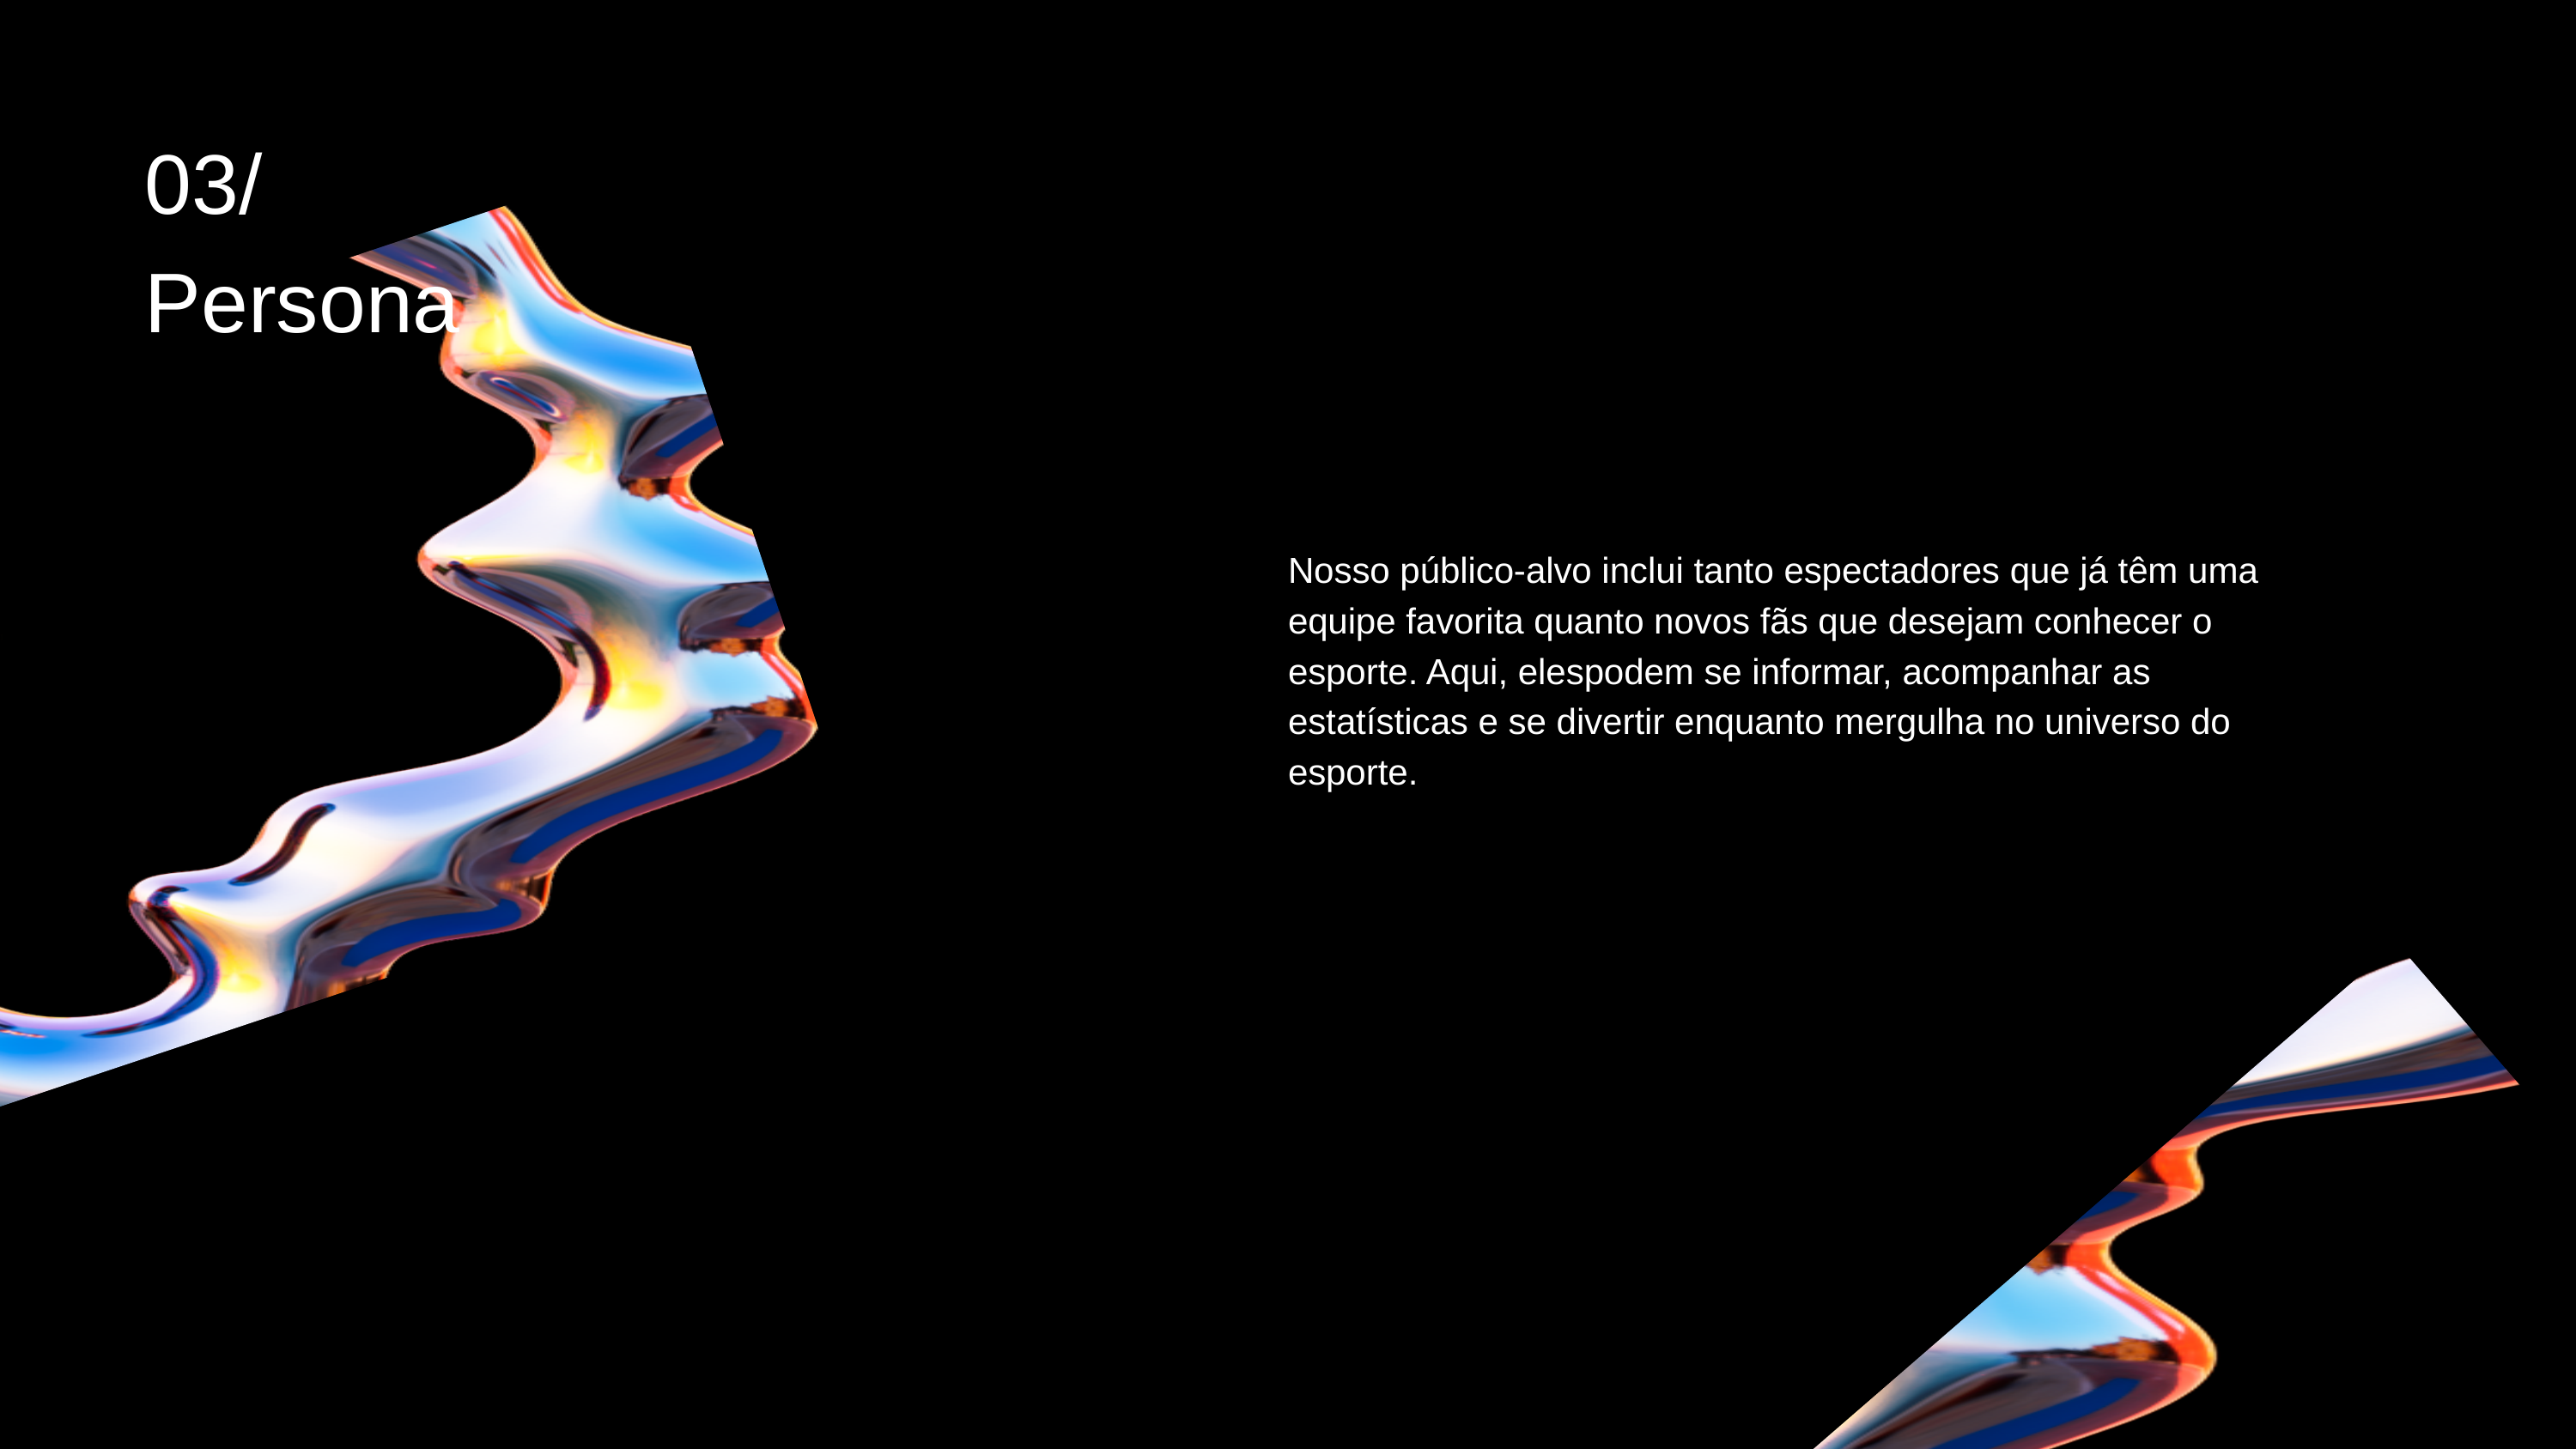

03/
Persona
Nosso público-alvo inclui tanto espectadores que já têm uma equipe favorita quanto novos fãs que desejam conhecer o esporte. Aqui, elespodem se informar, acompanhar as estatísticas e se divertir enquanto mergulha no universo do esporte.